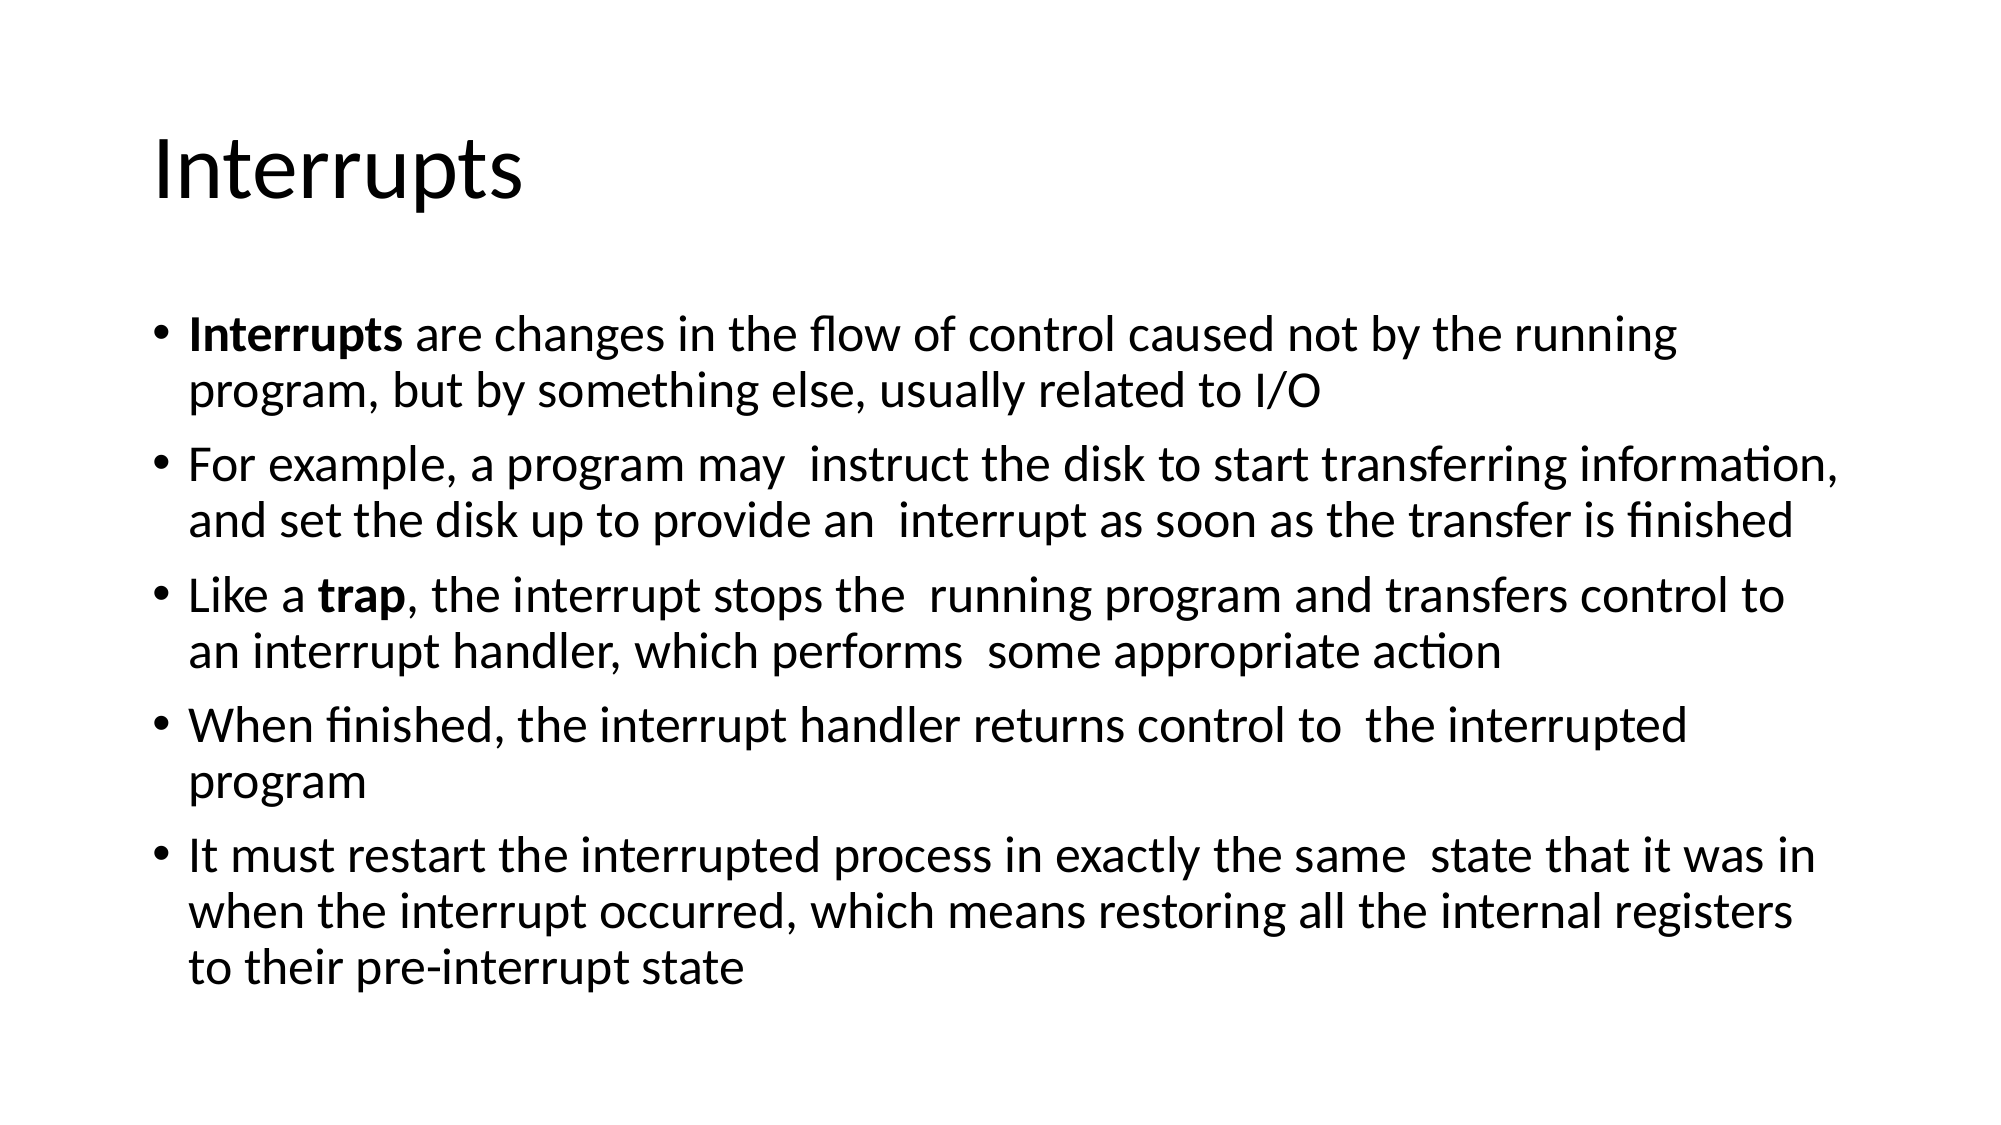

# Interrupts
Interrupts are changes in the flow of control caused not by the running program, but by something else, usually related to I/O
For example, a program may  instruct the disk to start transferring information, and set the disk up to provide an  interrupt as soon as the transfer is finished
Like a trap, the interrupt stops the  running program and transfers control to an interrupt handler, which performs  some appropriate action
When finished, the interrupt handler returns control to  the interrupted program
It must restart the interrupted process in exactly the same  state that it was in when the interrupt occurred, which means restoring all the internal registers to their pre-interrupt state